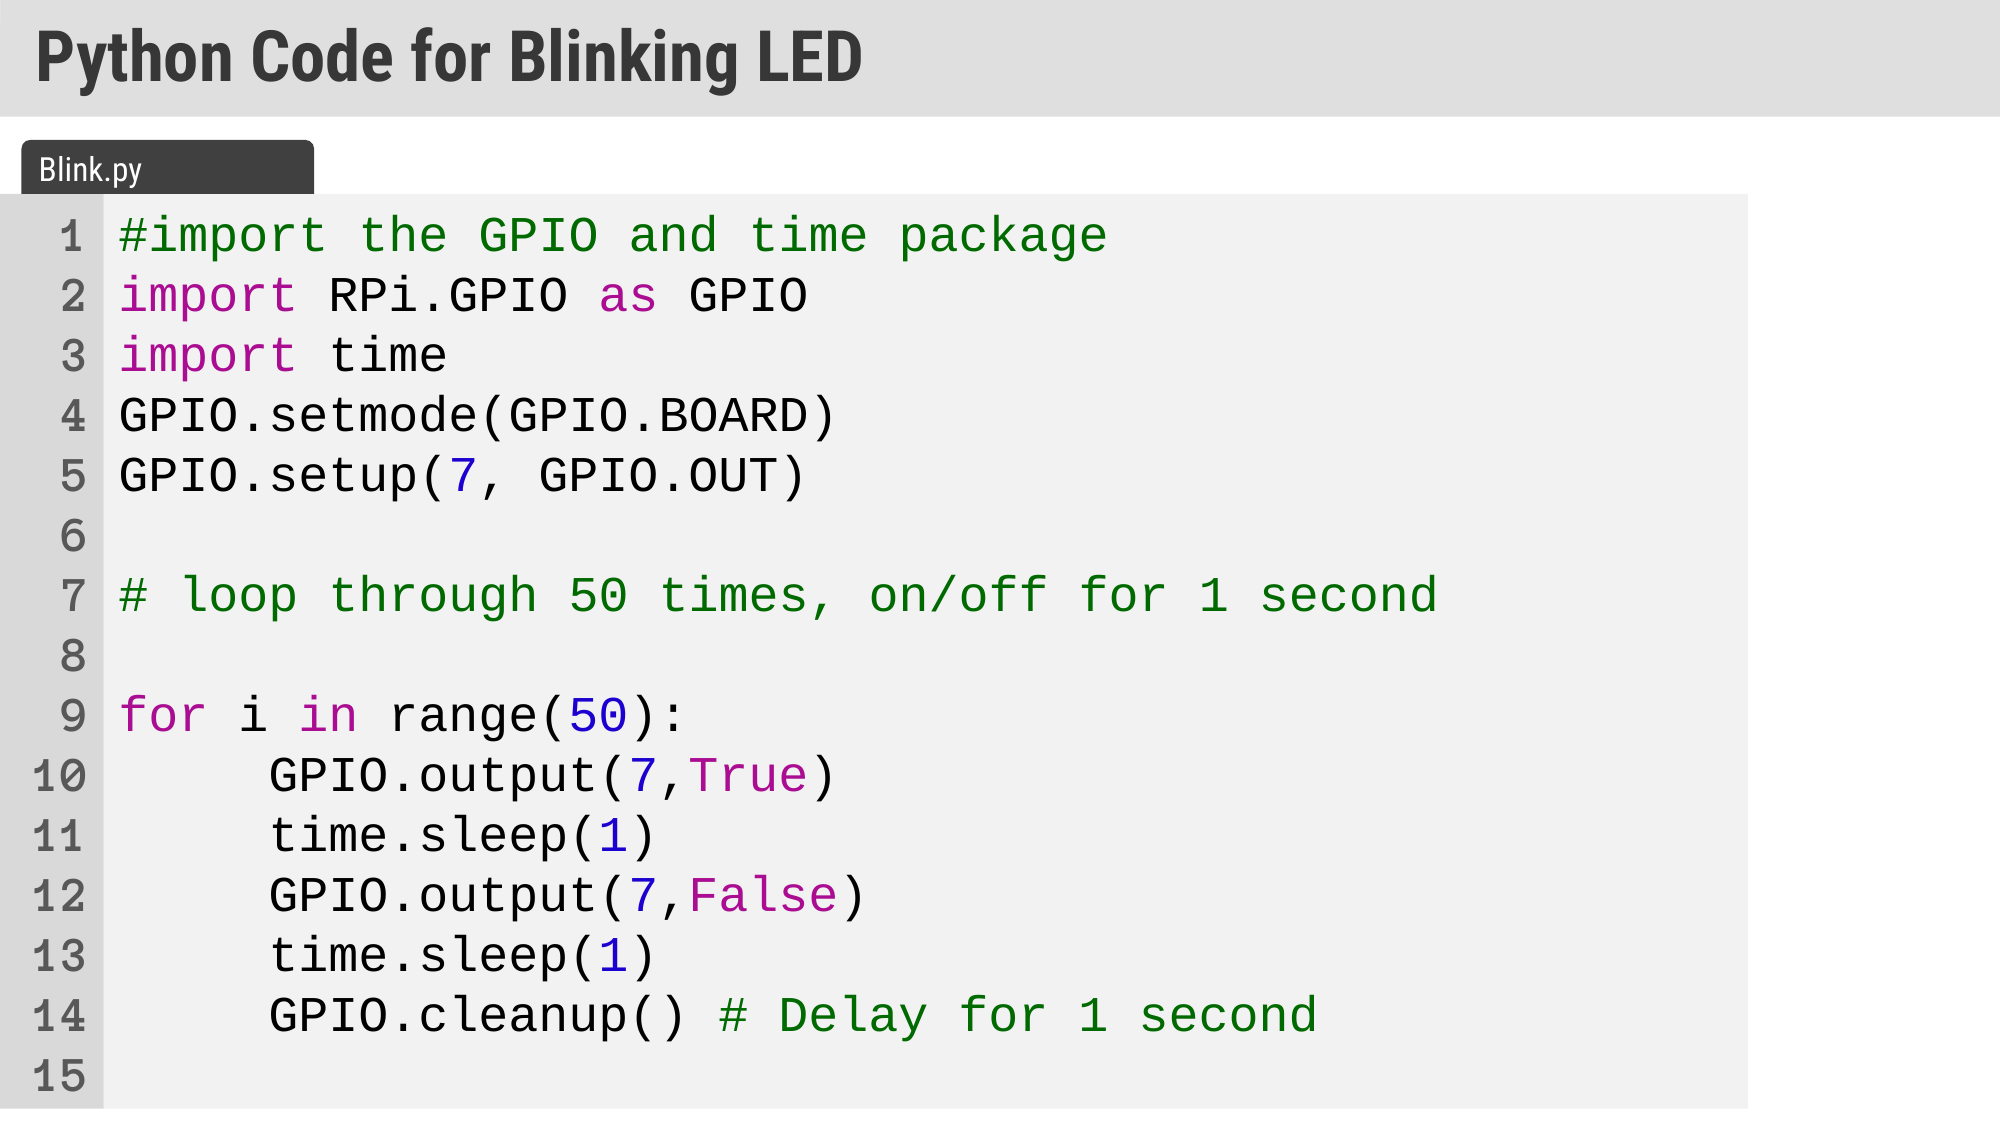

Python Code for Blinking LED

Blink.py
1
2
3
4
5
6
7
8
9
10
11
12
13
14
15
#import the GPIO and time package
import RPi.GPIO as GPIO
import time
GPIO.setmode(GPIO.BOARD)
GPIO.setup(7, GPIO.OUT)

# loop through 50 times, on/off for 1 second

for i in range(50):
	GPIO.output(7,True)
	time.sleep(1)
	GPIO.output(7,False)
	time.sleep(1)
	GPIO.cleanup() # Delay for 1 second